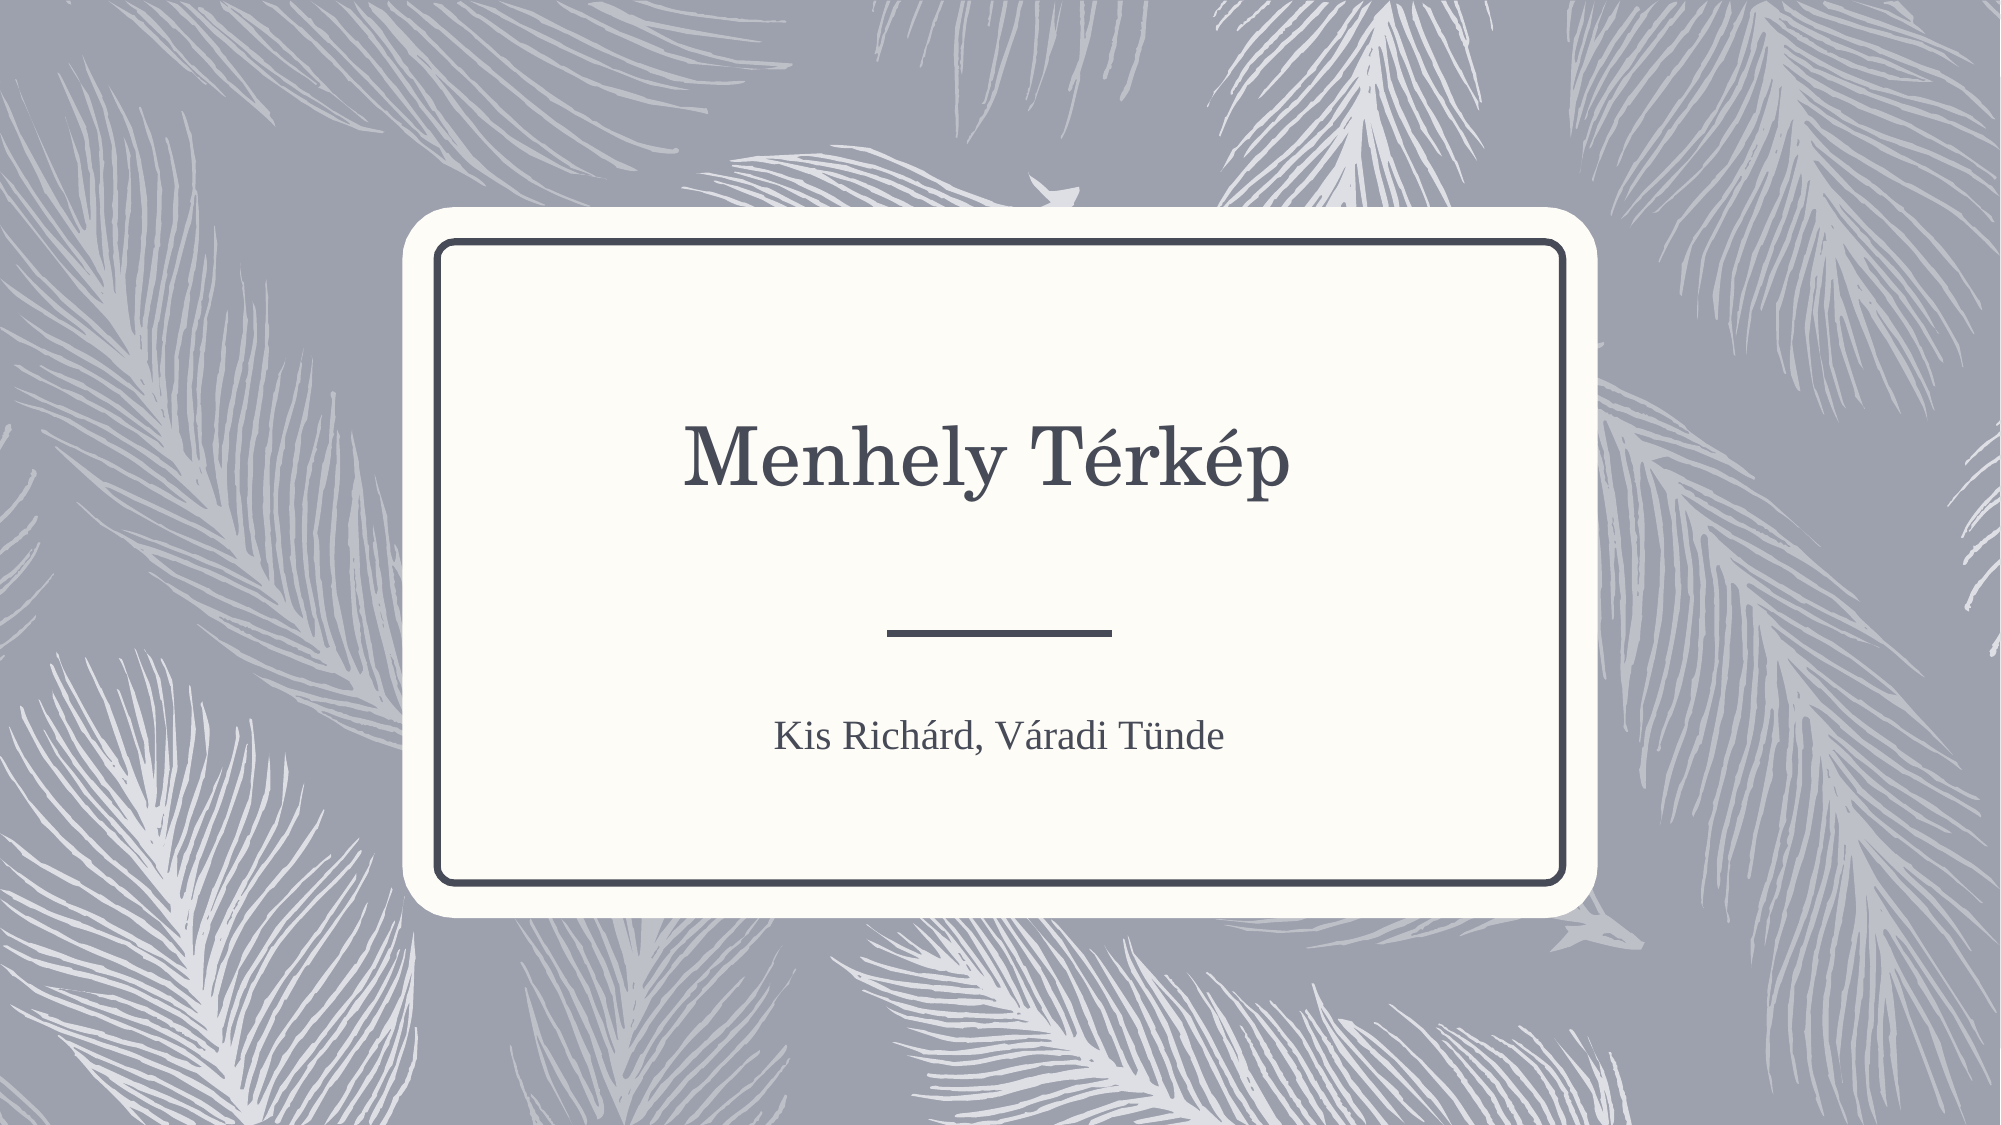

# Menhely Térkép
Kis Richárd, Váradi Tünde